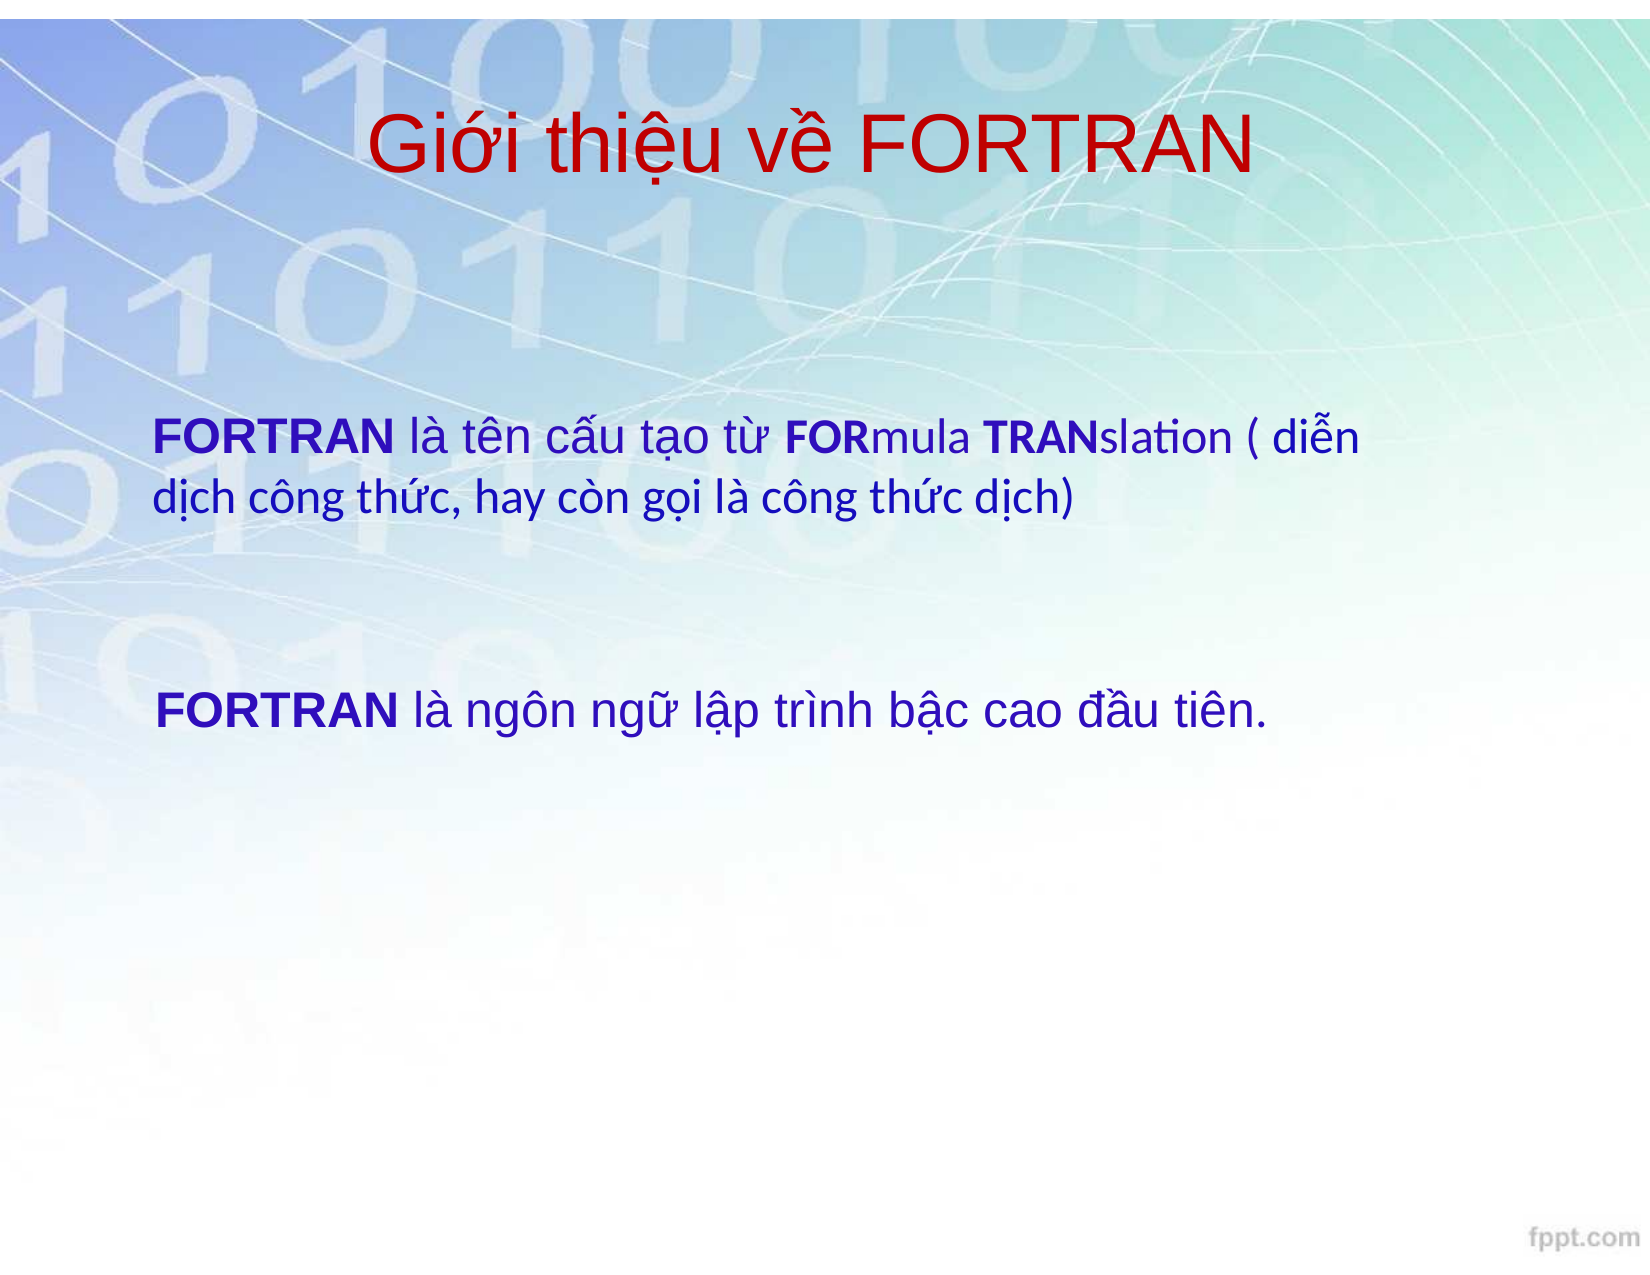

# Giới thiệu về FORTRAN
FORTRAN là tên cấu tạo từ FORmula TRANslation ( diễn dịch công thức, hay còn gọi là công thức dịch)
FORTRAN là ngôn ngữ lập trình bậc cao đầu tiên.